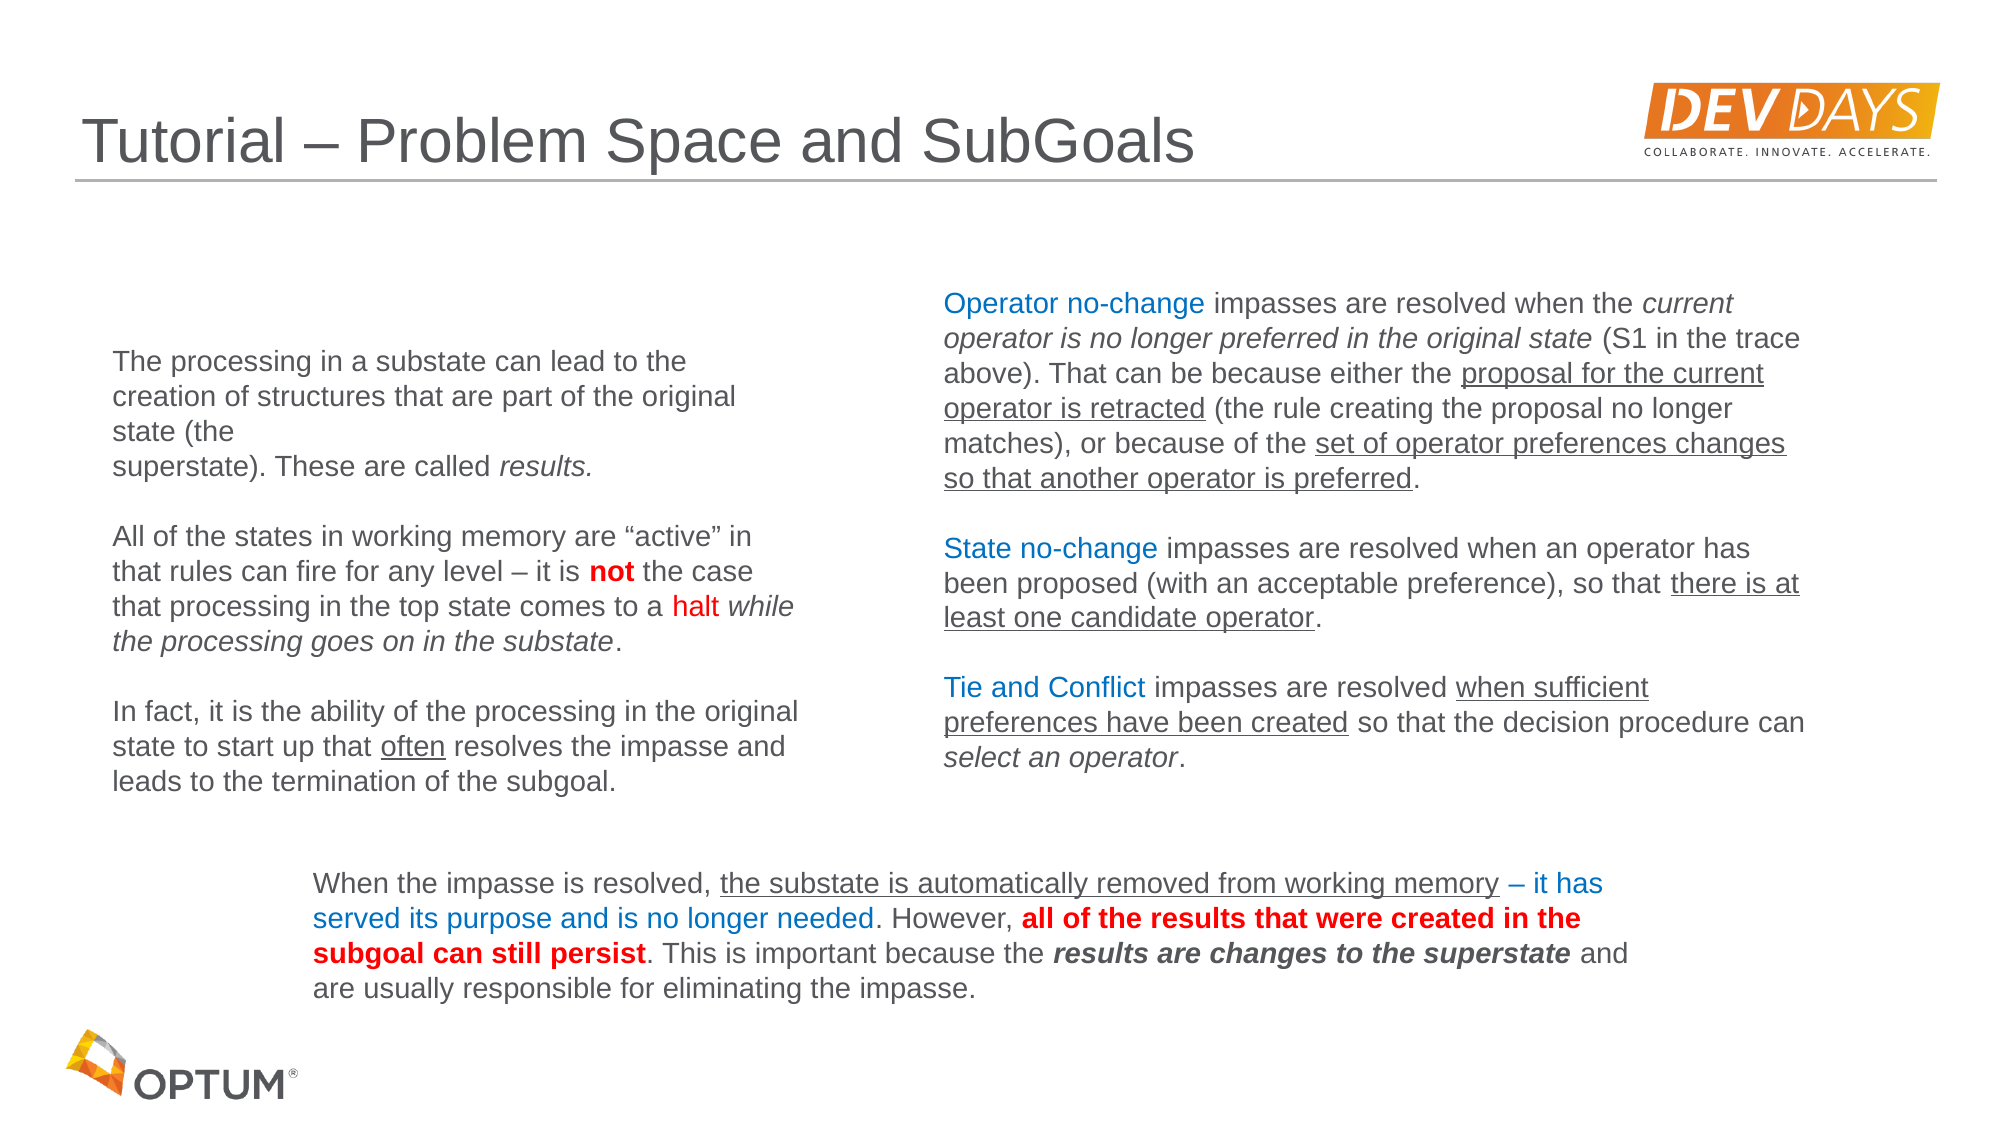

Tutorial – Problem Space and SubGoals
Operator no-change impasses are resolved when the current operator is no longer preferred in the original state (S1 in the trace above). That can be because either the proposal for the current operator is retracted (the rule creating the proposal no longer matches), or because of the set of operator preferences changes so that another operator is preferred.

State no-change impasses are resolved when an operator has been proposed (with an acceptable preference), so that there is at least one candidate operator.

Tie and Conflict impasses are resolved when sufficient preferences have been created so that the decision procedure can select an operator.
The processing in a substate can lead to the creation of structures that are part of the original state (the
superstate). These are called results.

All of the states in working memory are “active” in that rules can fire for any level – it is not the case that processing in the top state comes to a halt while the processing goes on in the substate.

In fact, it is the ability of the processing in the original state to start up that often resolves the impasse and leads to the termination of the subgoal.
When the impasse is resolved, the substate is automatically removed from working memory – it has
served its purpose and is no longer needed. However, all of the results that were created in the  subgoal can still persist. This is important because the results are changes to the superstate and are usually responsible for eliminating the impasse.